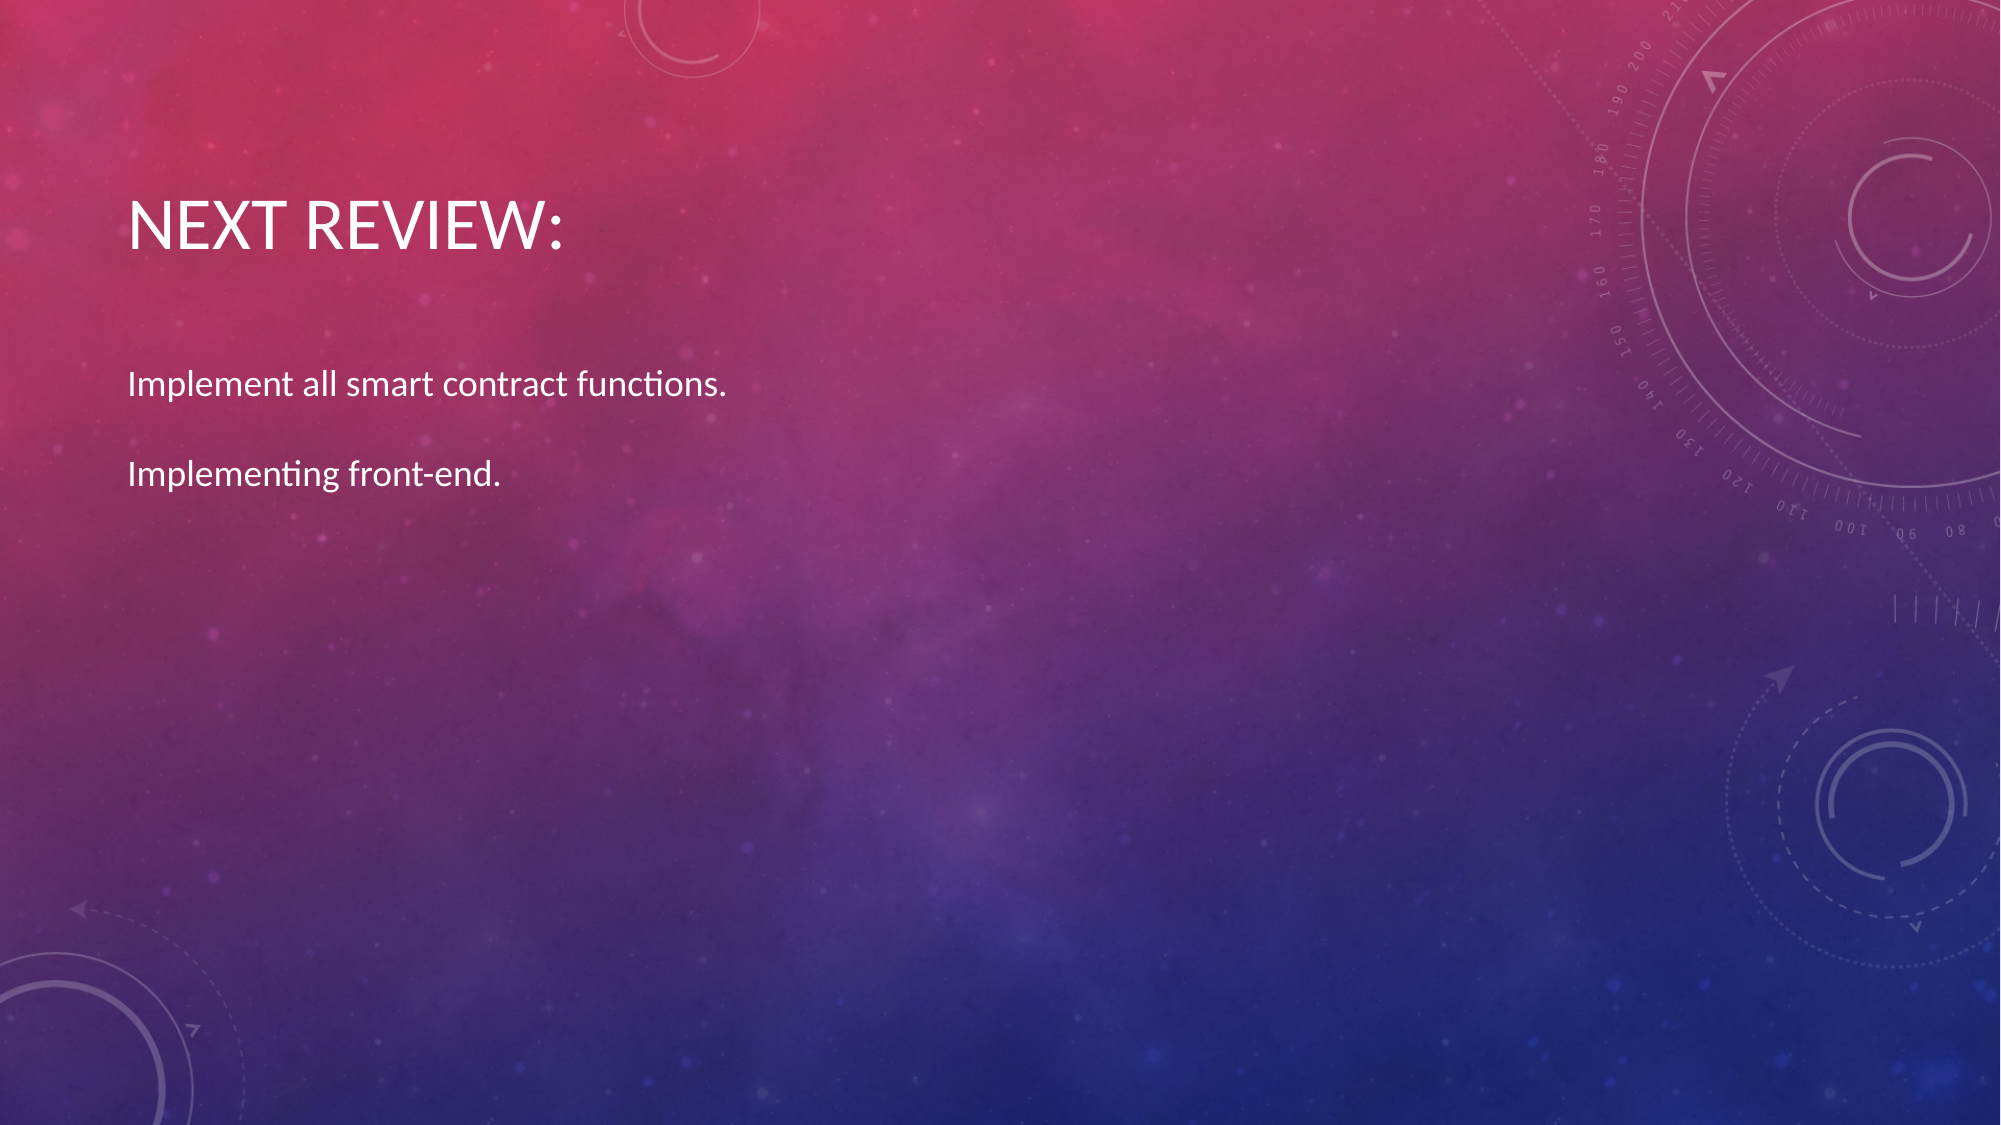

# Next Review:
Implement all smart contract functions.

Implementing front-end.